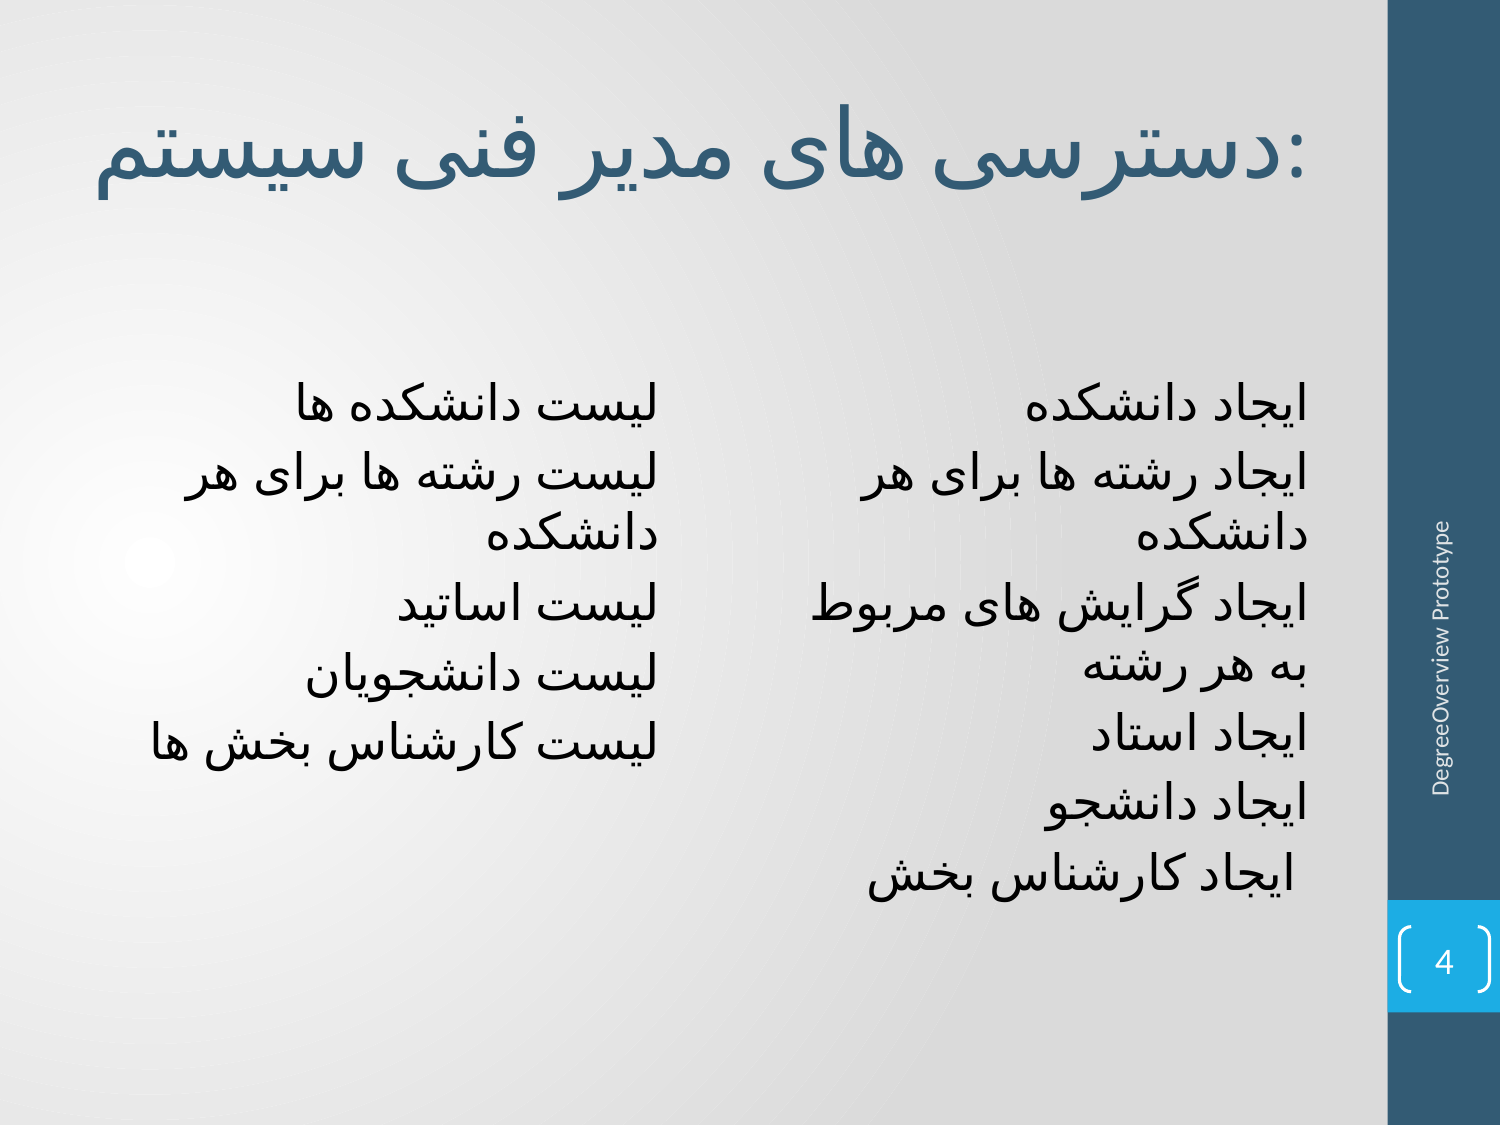

# دسترسی های مدیر فنی سیستم:
لیست دانشکده ها
لیست رشته ها برای هر دانشکده
لیست اساتید
لیست دانشجویان
لیست کارشناس بخش ها
ایجاد دانشکده
ایجاد رشته ها برای هر دانشکده
ایجاد گرایش های مربوط به هر رشته
ایجاد استاد
ایجاد دانشجو
ایجاد کارشناس بخش

DegreeOverview Prototype
4